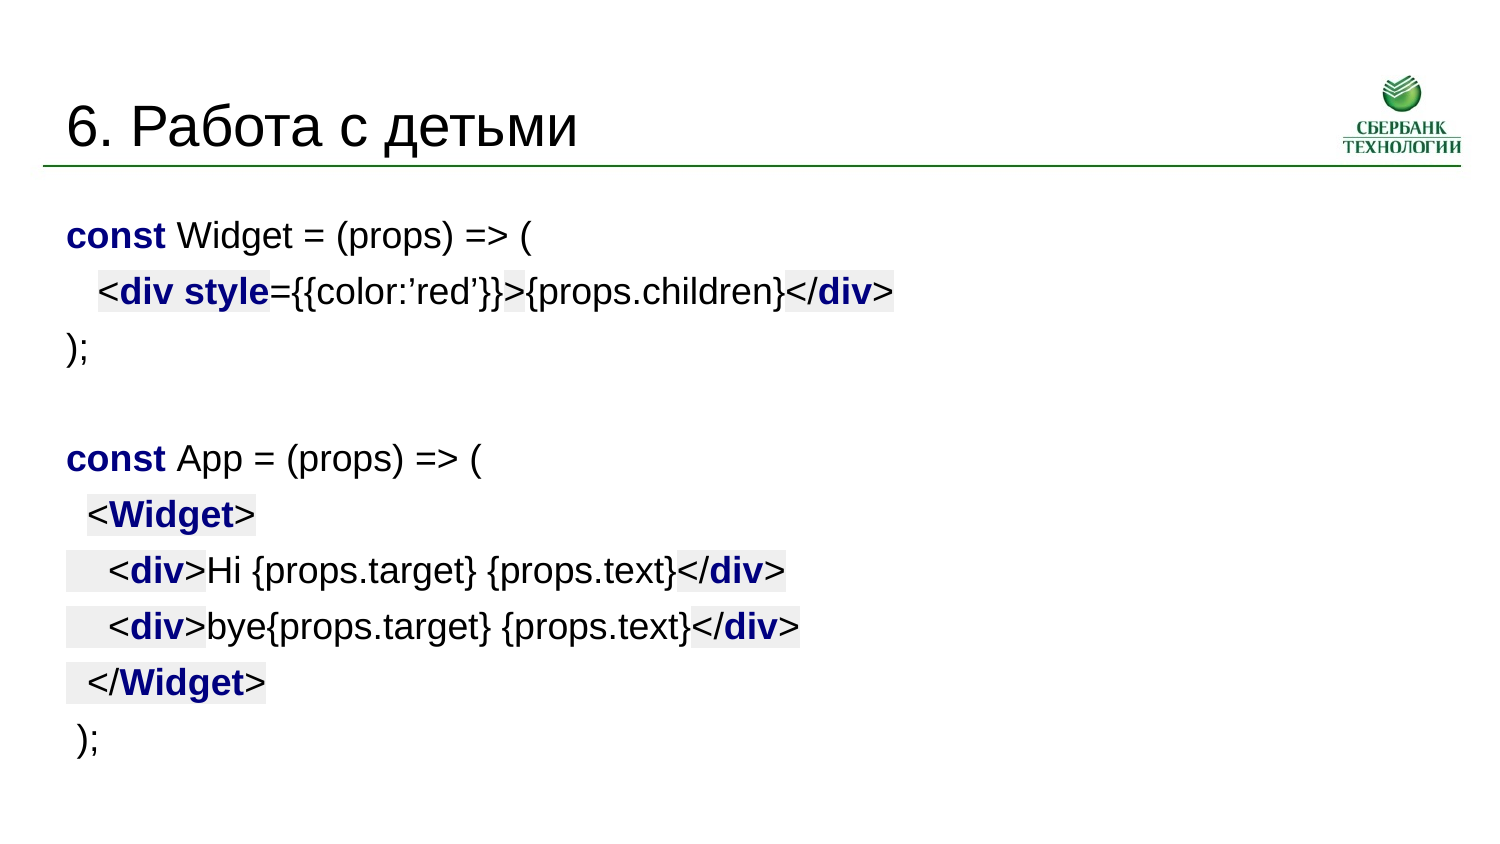

# 6. Работа с детьми
const Widget = (props) => (
   <div style={{color:’red’}}>{props.children}</div>
);

const App = (props) => (
  <Widget>
    <div>Hi {props.target} {props.text}</div>
    <div>bye{props.target} {props.text}</div>
  </Widget>
 );